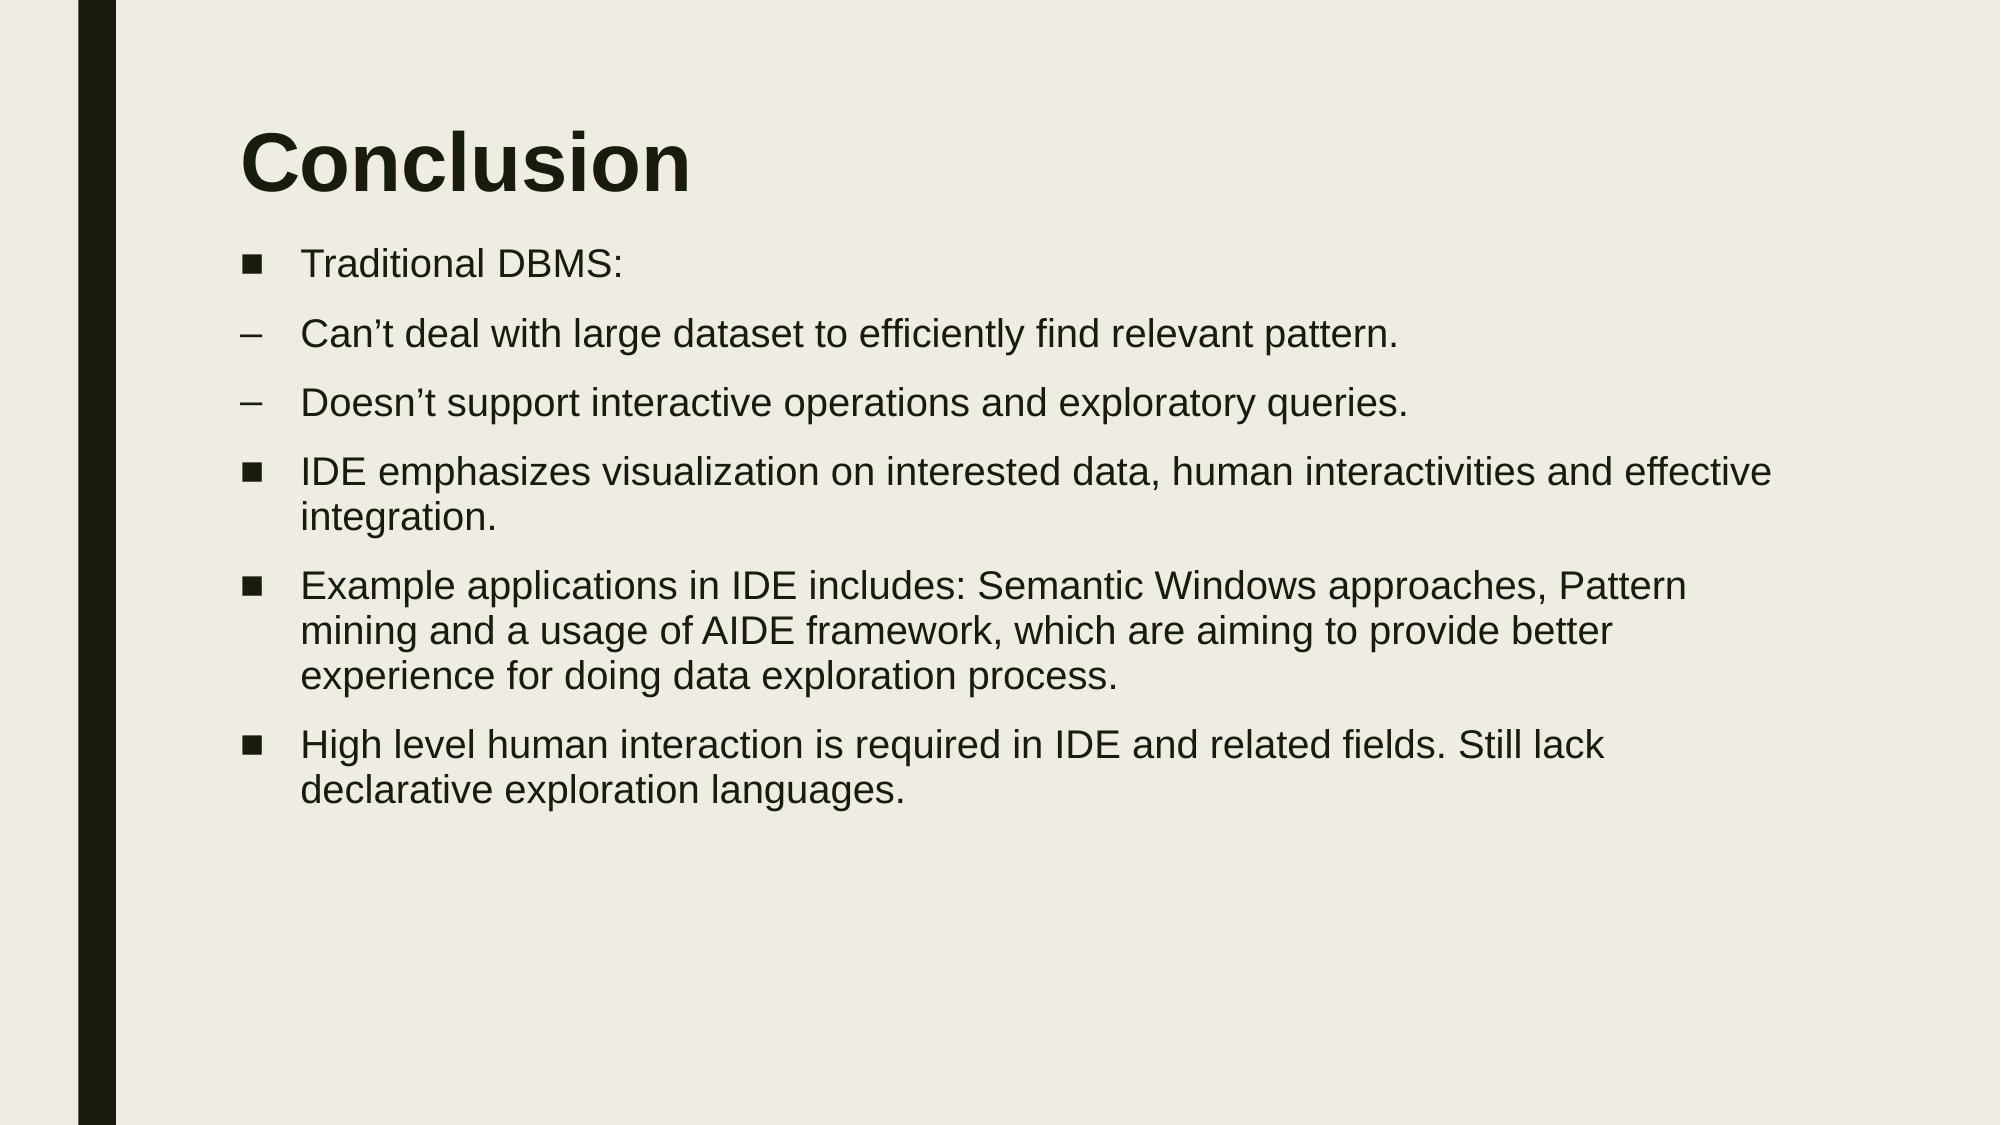

# Conclusion
Traditional DBMS:
Can’t deal with large dataset to efficiently find relevant pattern.
Doesn’t support interactive operations and exploratory queries.
IDE emphasizes visualization on interested data, human interactivities and effective integration.
Example applications in IDE includes: Semantic Windows approaches, Pattern mining and a usage of AIDE framework, which are aiming to provide better experience for doing data exploration process.
High level human interaction is required in IDE and related fields. Still lack declarative exploration languages.